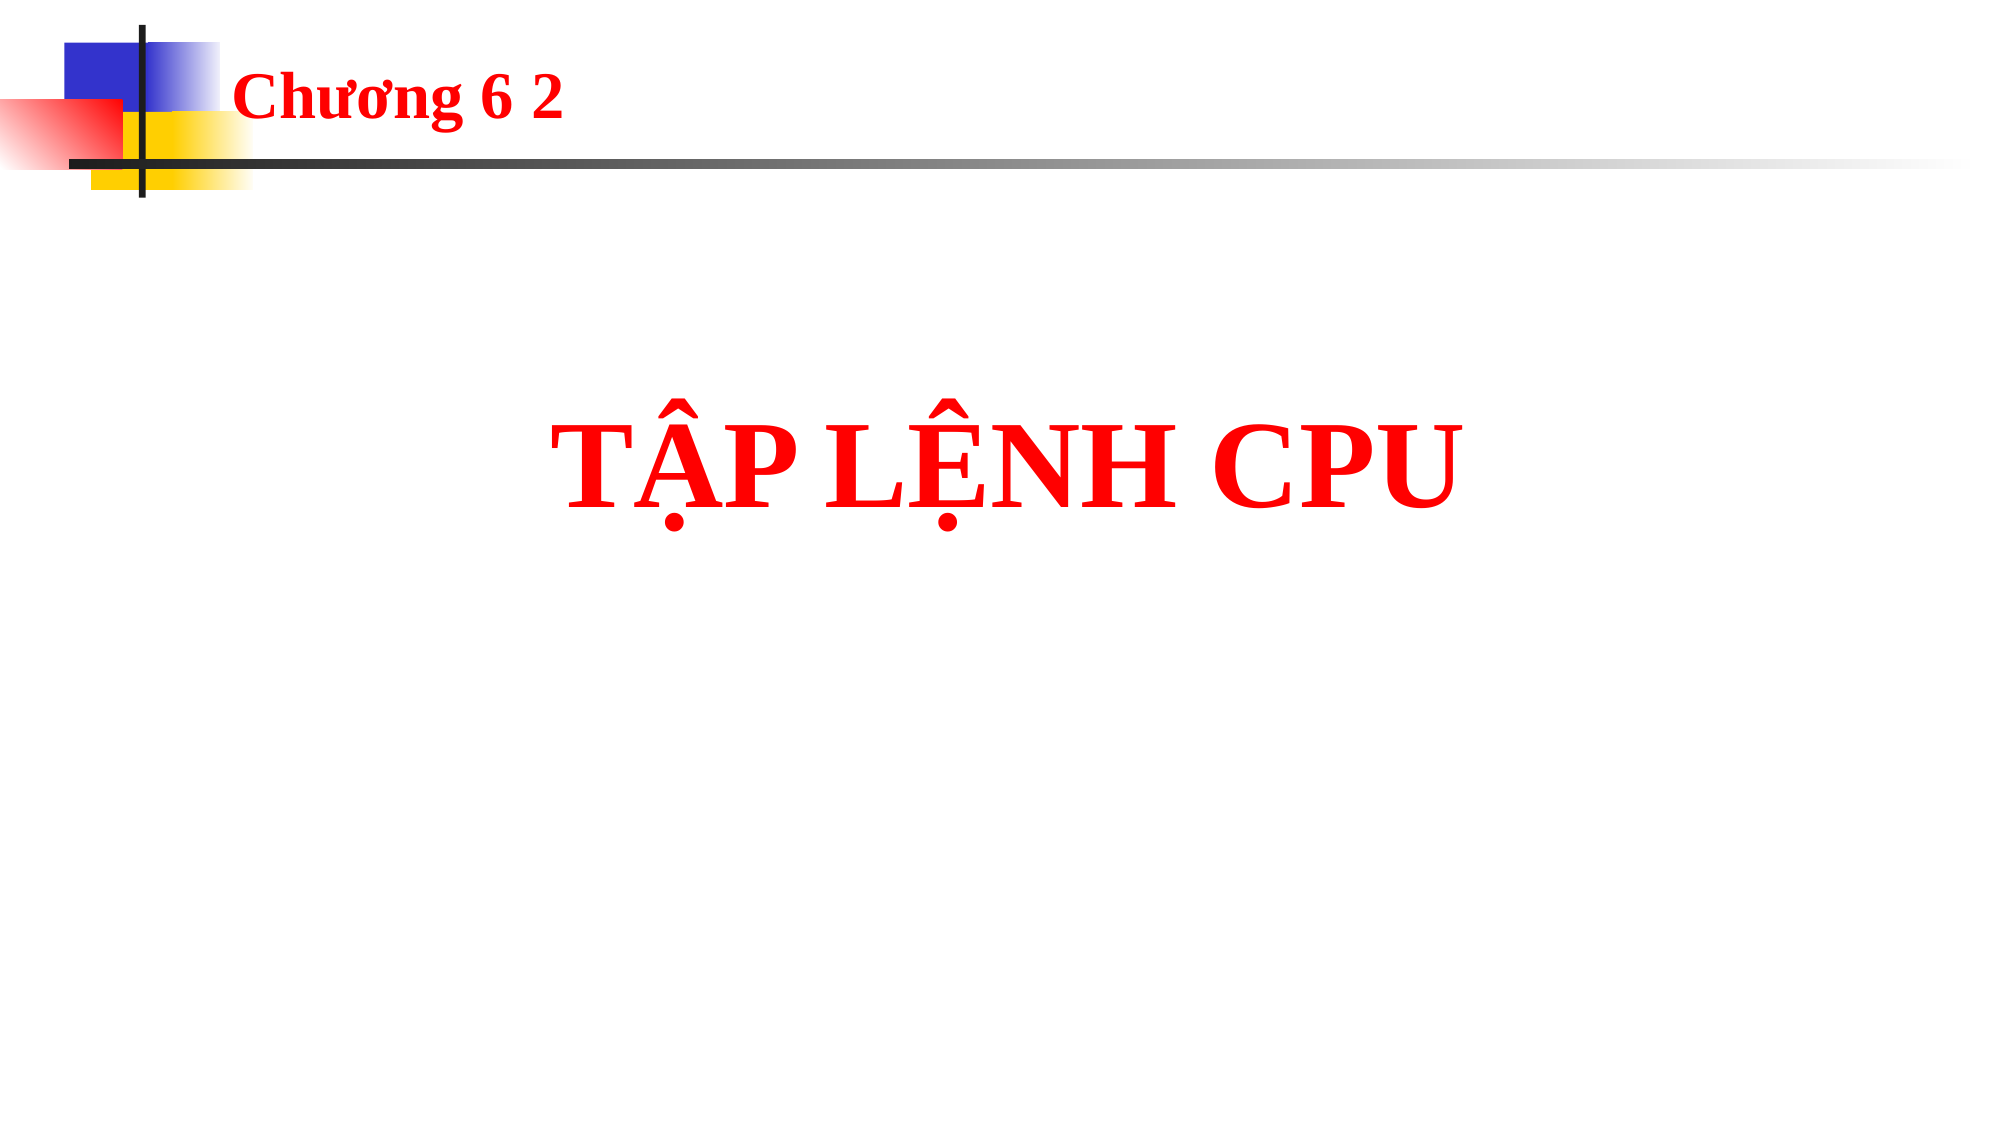

# Chương 6 2

TẬP LỆNH CPU